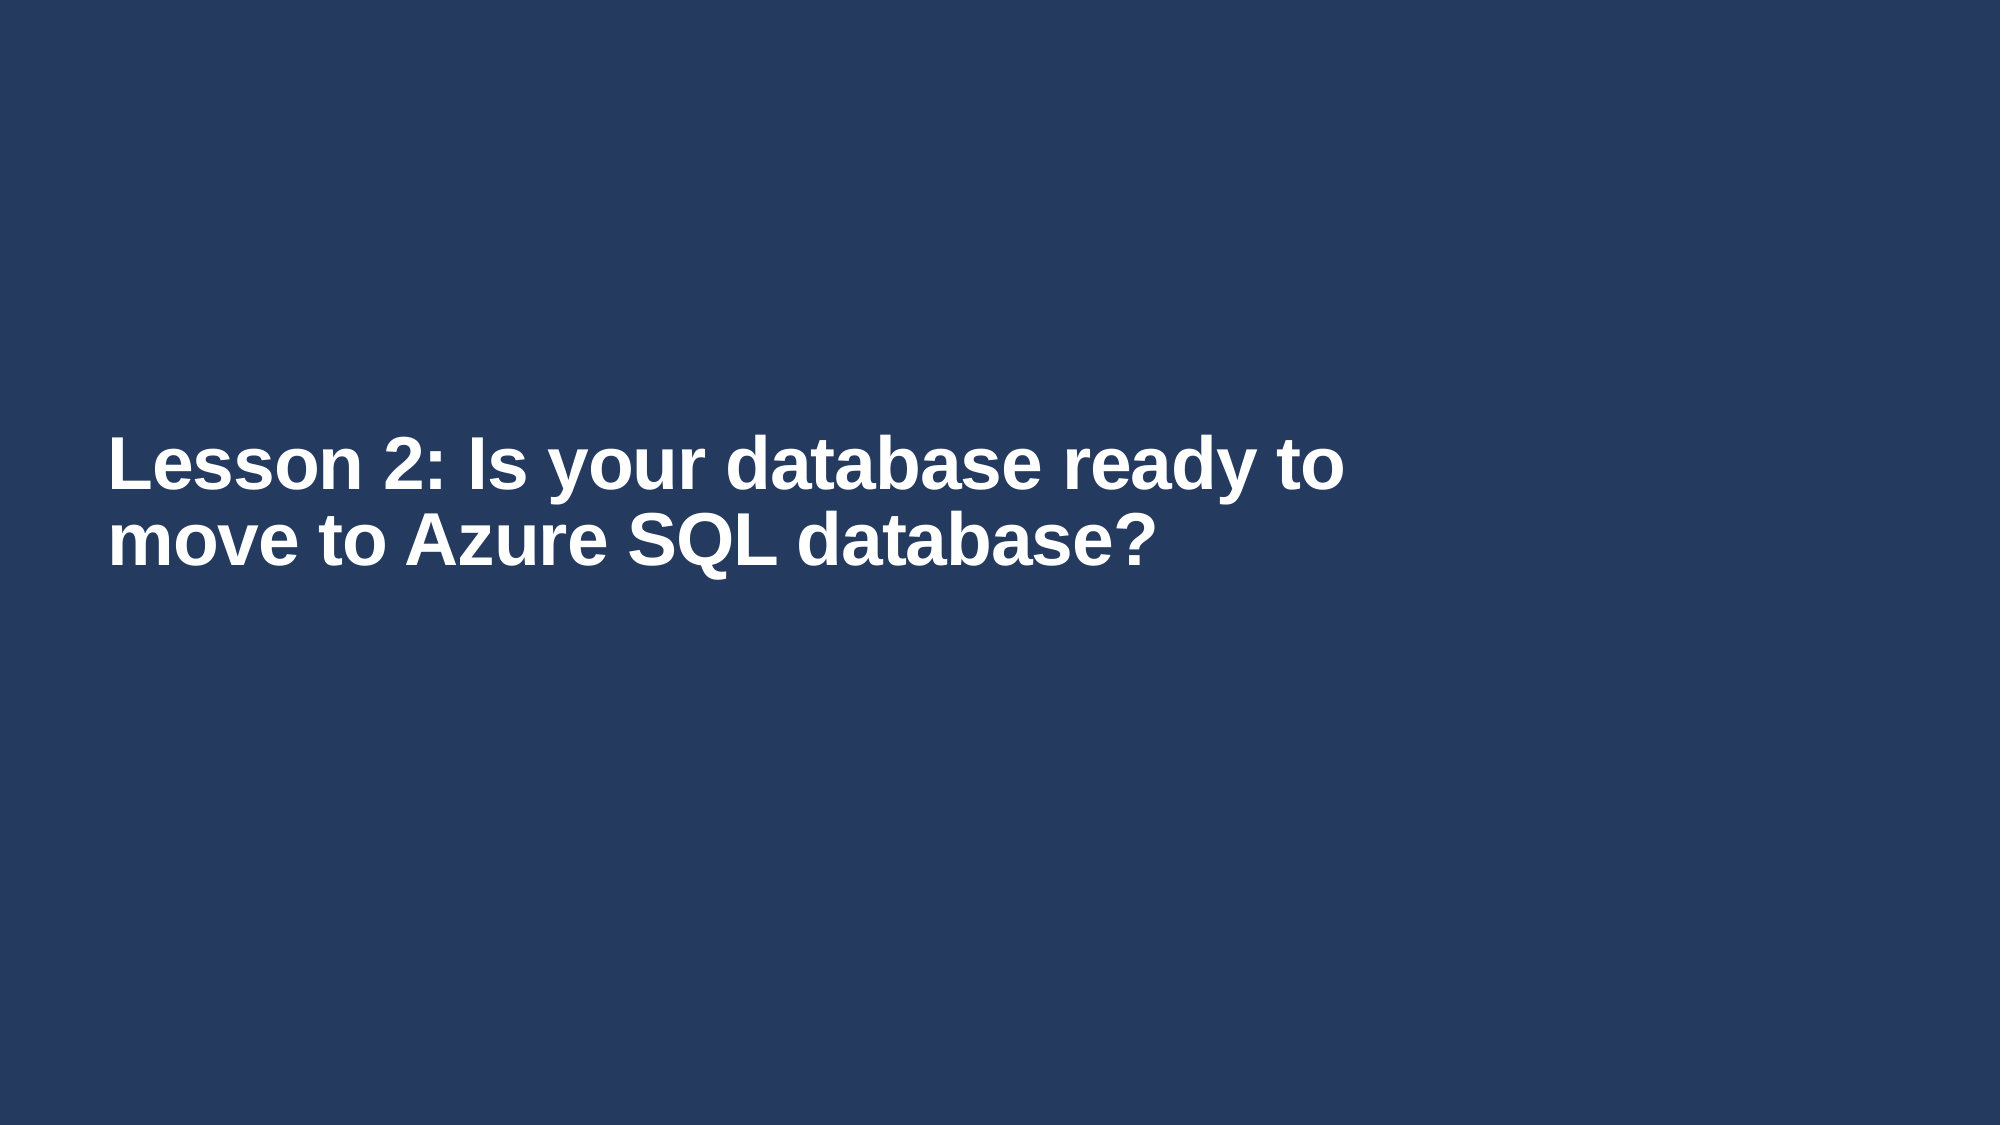

# Lesson 2: Is your database ready to move to Azure SQL database?